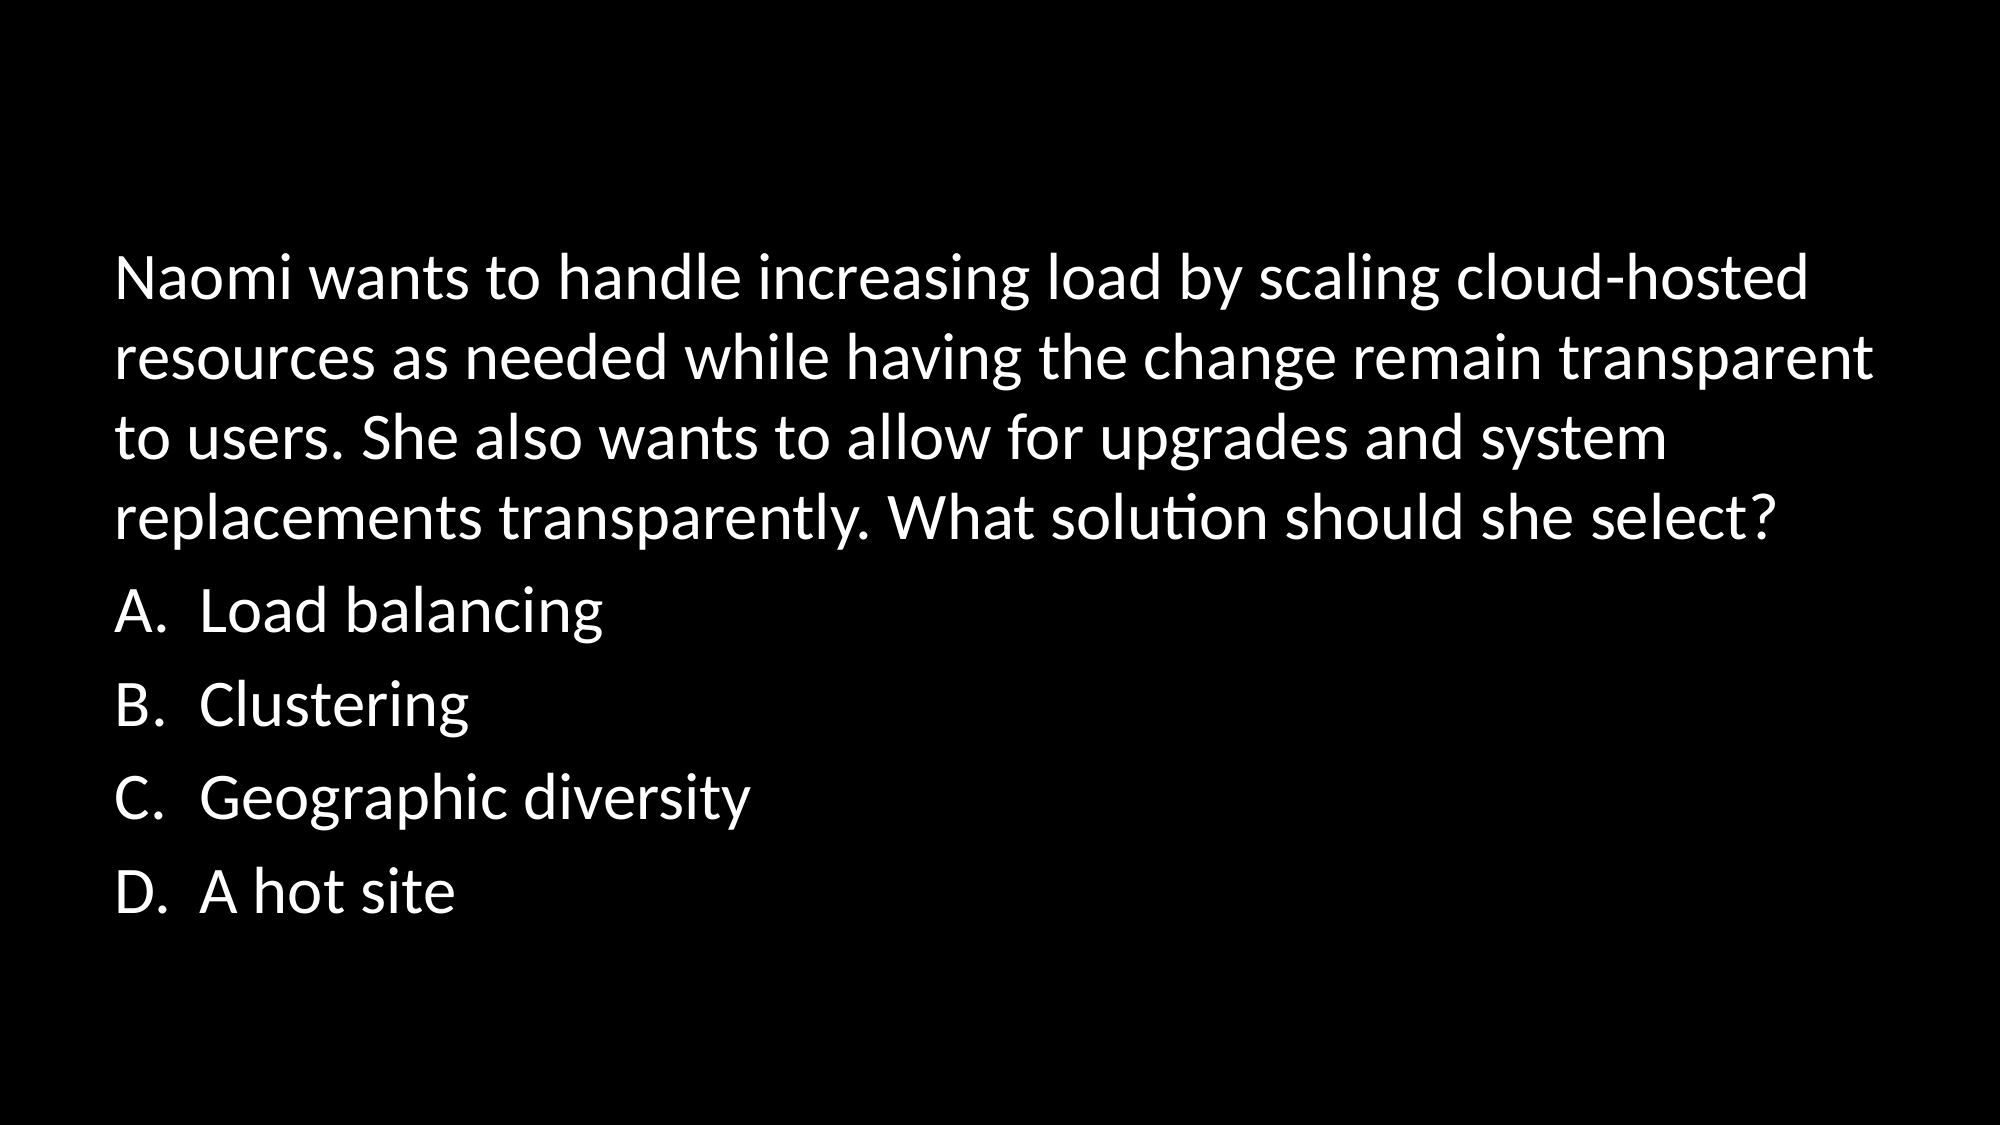

#
Naomi wants to handle increasing load by scaling cloud-hosted resources as needed while having the change remain transparent to users. She also wants to allow for upgrades and system replacements transparently. What solution should she select?
Load balancing
Clustering
Geographic diversity
A hot site